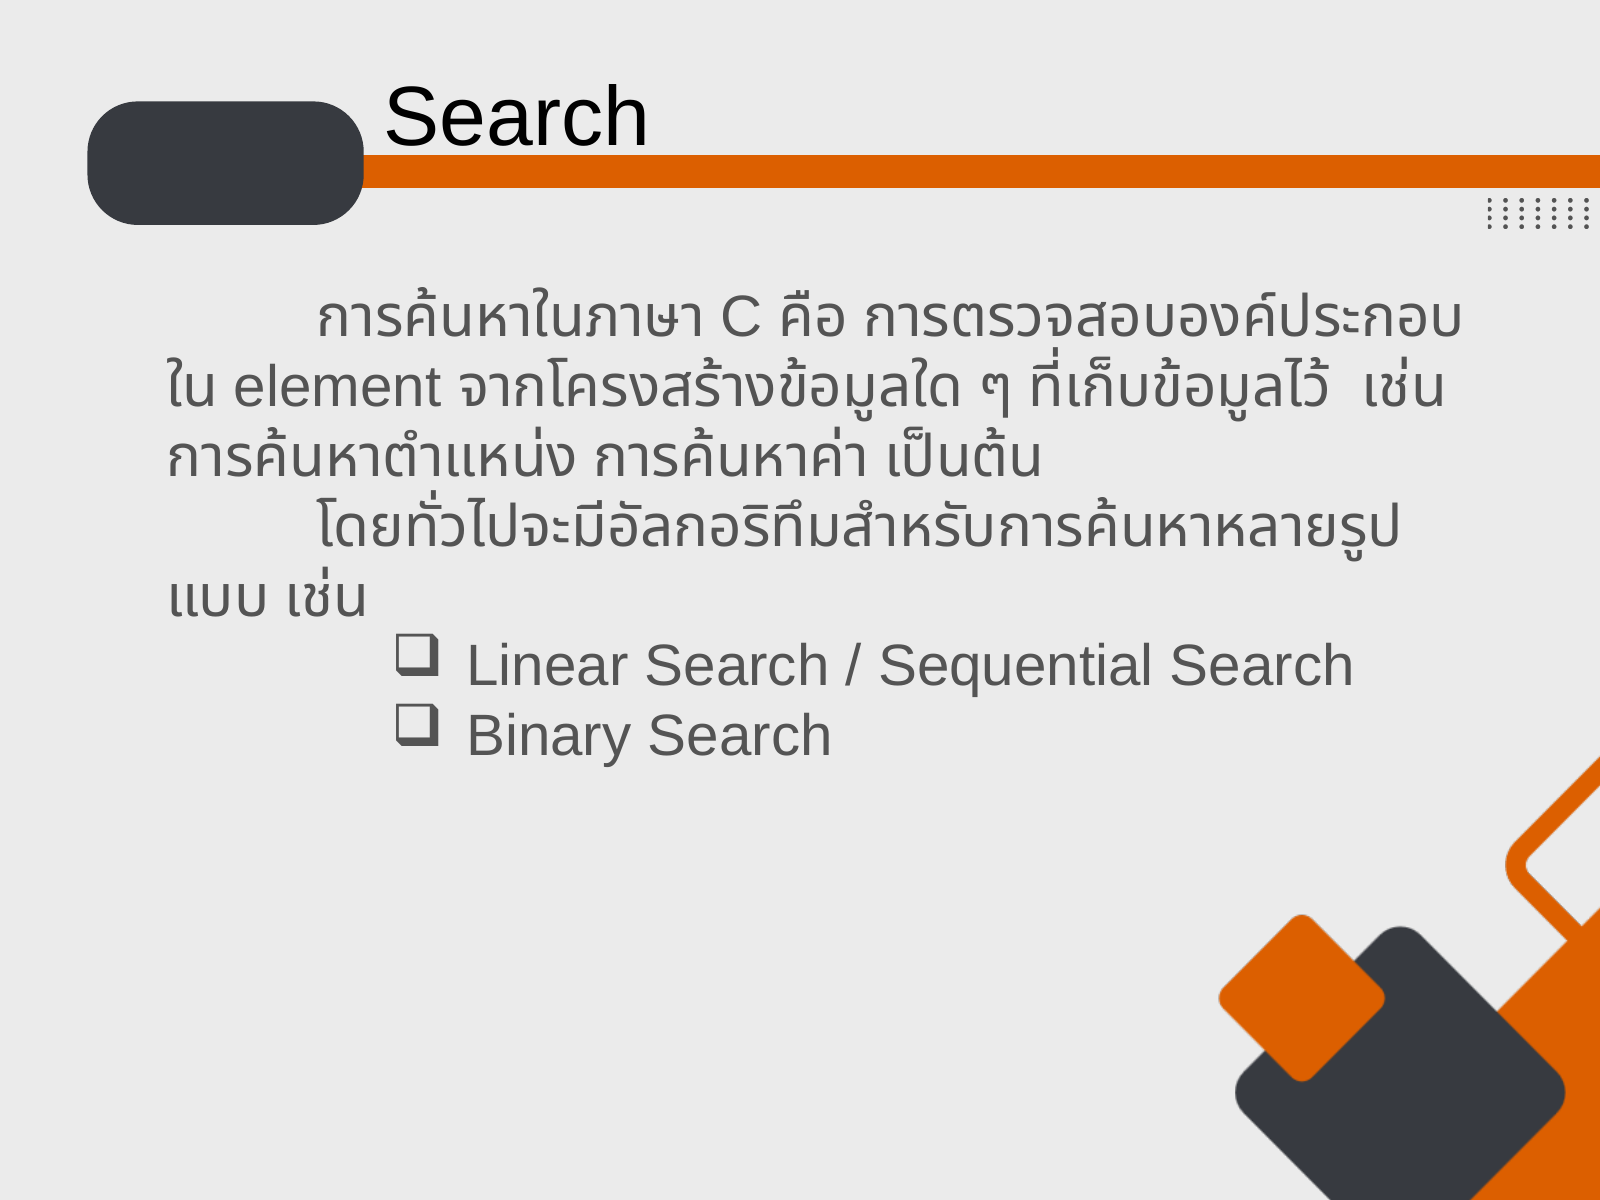

Search

	การค้นหาในภาษา C คือ การตรวจสอบองค์ประกอบใน element จากโครงสร้างข้อมูลใด ๆ ที่เก็บข้อมูลไว้  เช่น การค้นหาตำแหน่ง การค้นหาค่า เป็นต้น
	โดยทั่วไปจะมีอัลกอริทึมสำหรับการค้นหาหลายรูปแบบ เช่น
Linear Search / Sequential Search
Binary Search